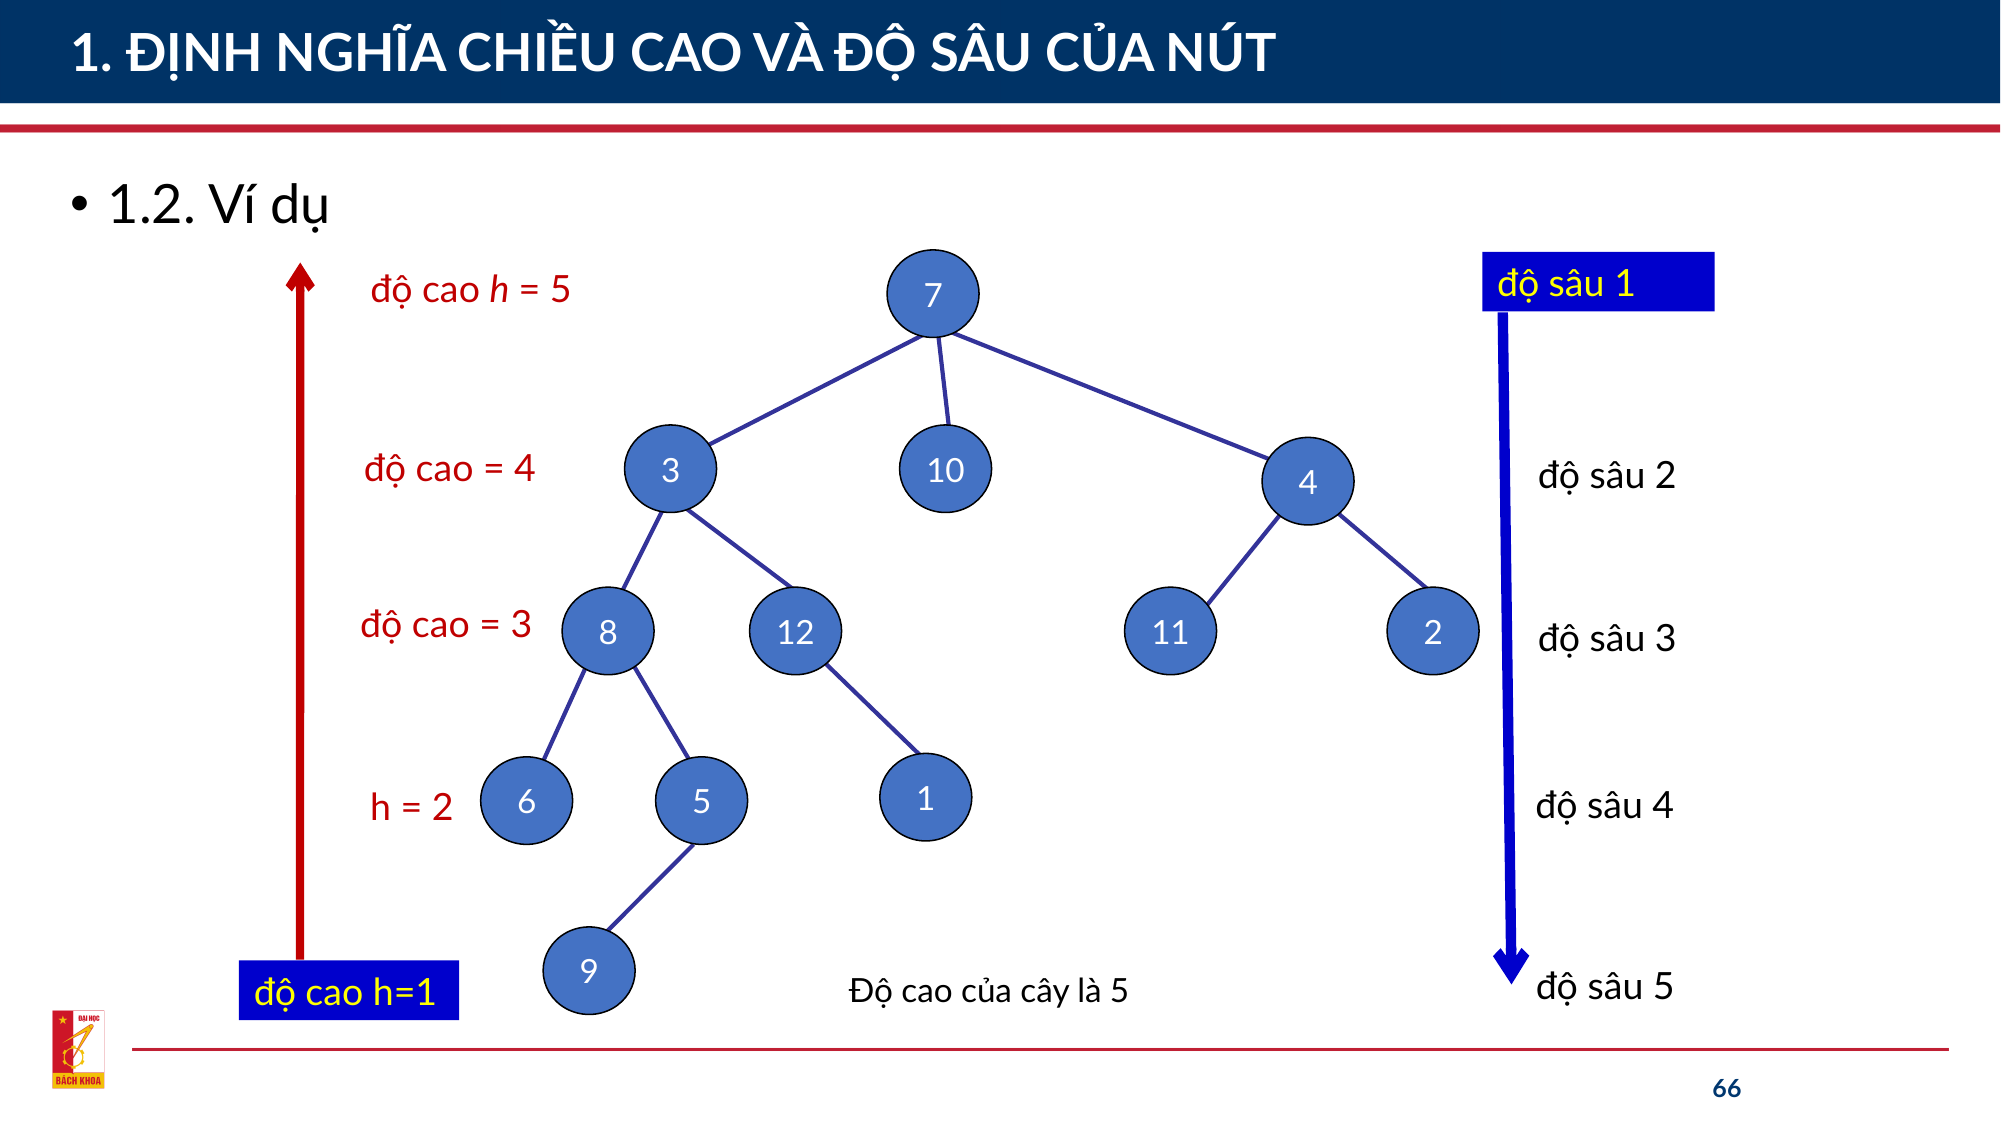

# 1. ĐỊNH NGHĨA CHIỀU CAO VÀ ĐỘ SÂU CỦA NÚT
1.2. Ví dụ
7
độ sâu 1
độ cao h = 5

3
10
độ cao = 4
4
độ sâu 2

8
12
11
2
độ cao = 3
độ sâu 3

1
6
5
độ sâu 4
h = 2

9
 độ sâu 5
độ cao h=1
Độ cao của cây là 5
66